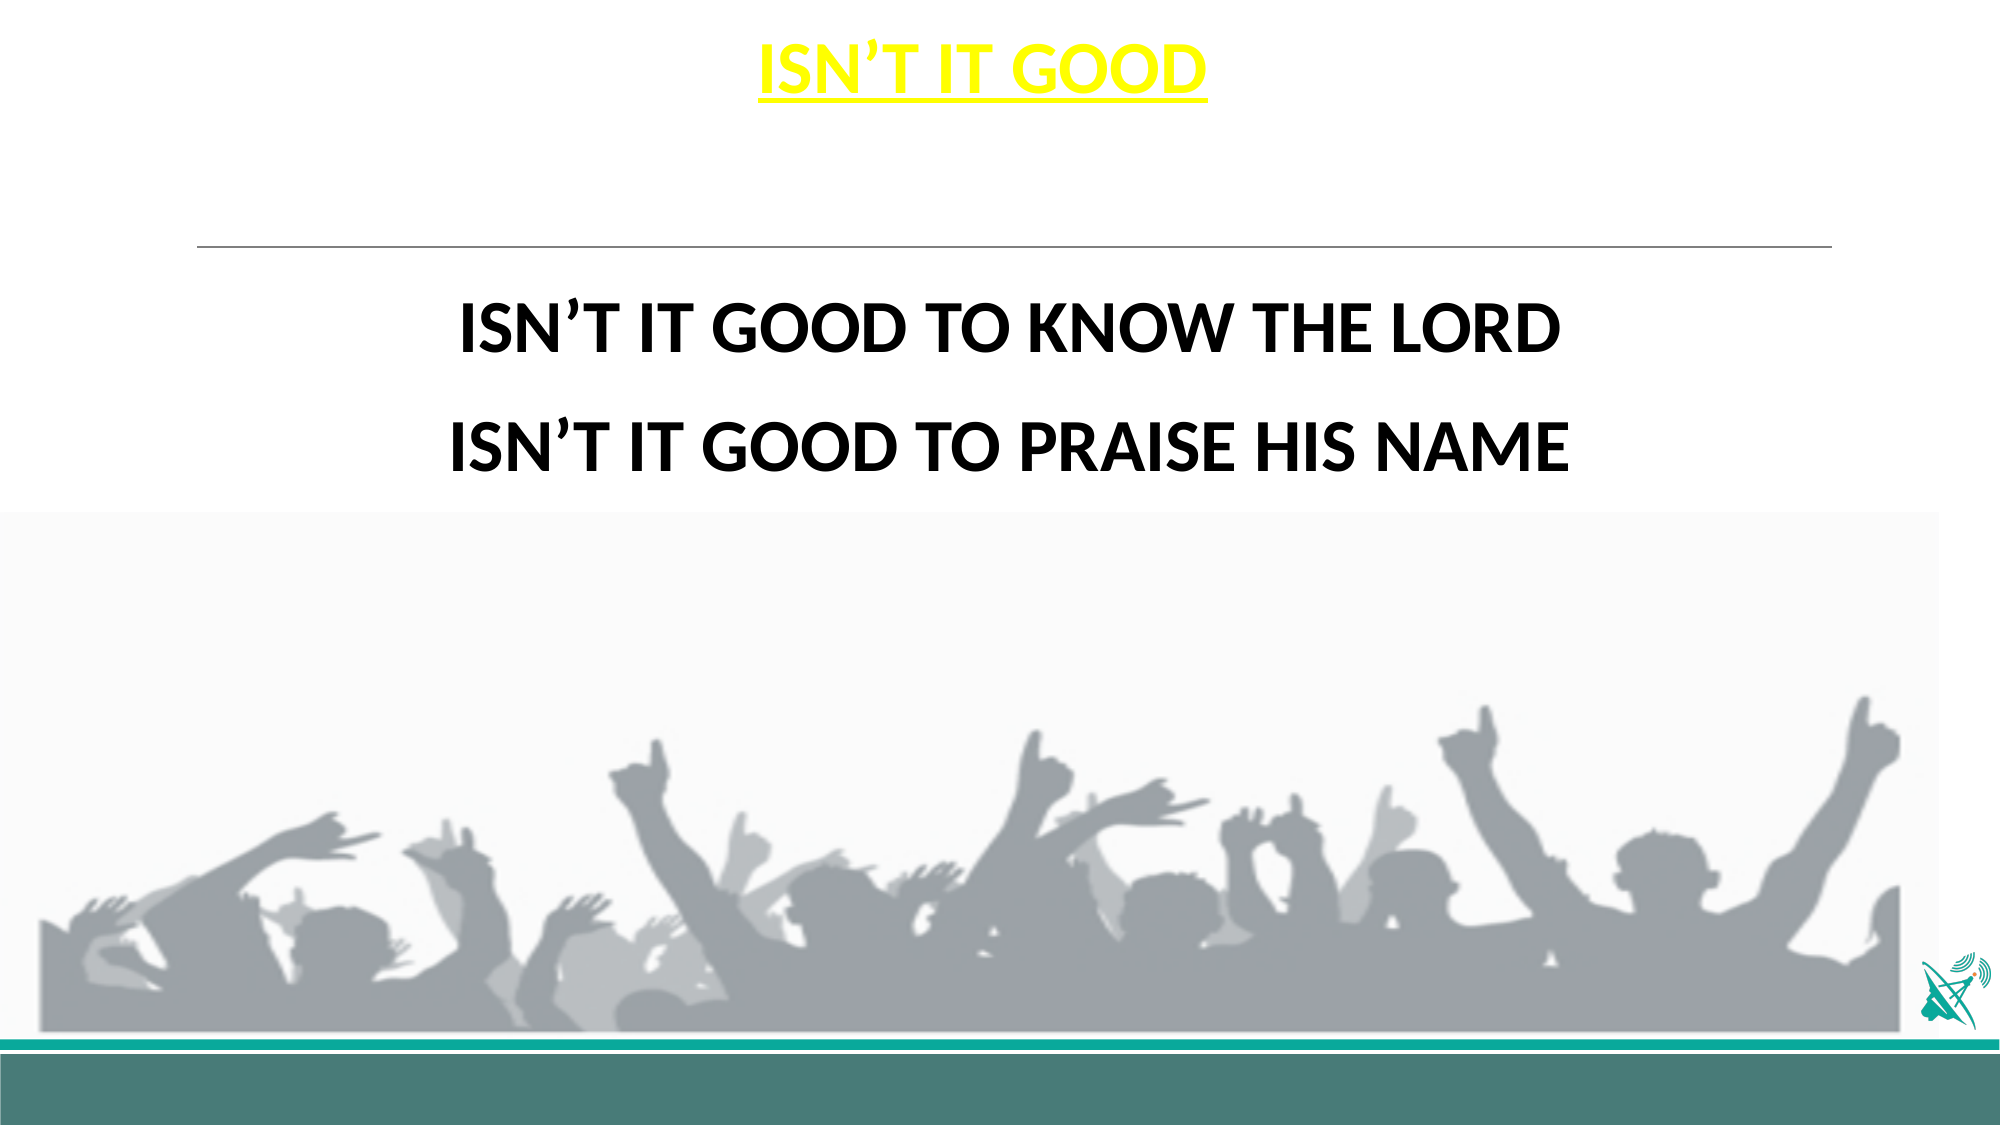

# ISN’T IT GOOD

ISN’T IT GOOD TO KNOW THE LORD
ISN’T IT GOOD TO PRAISE HIS NAME